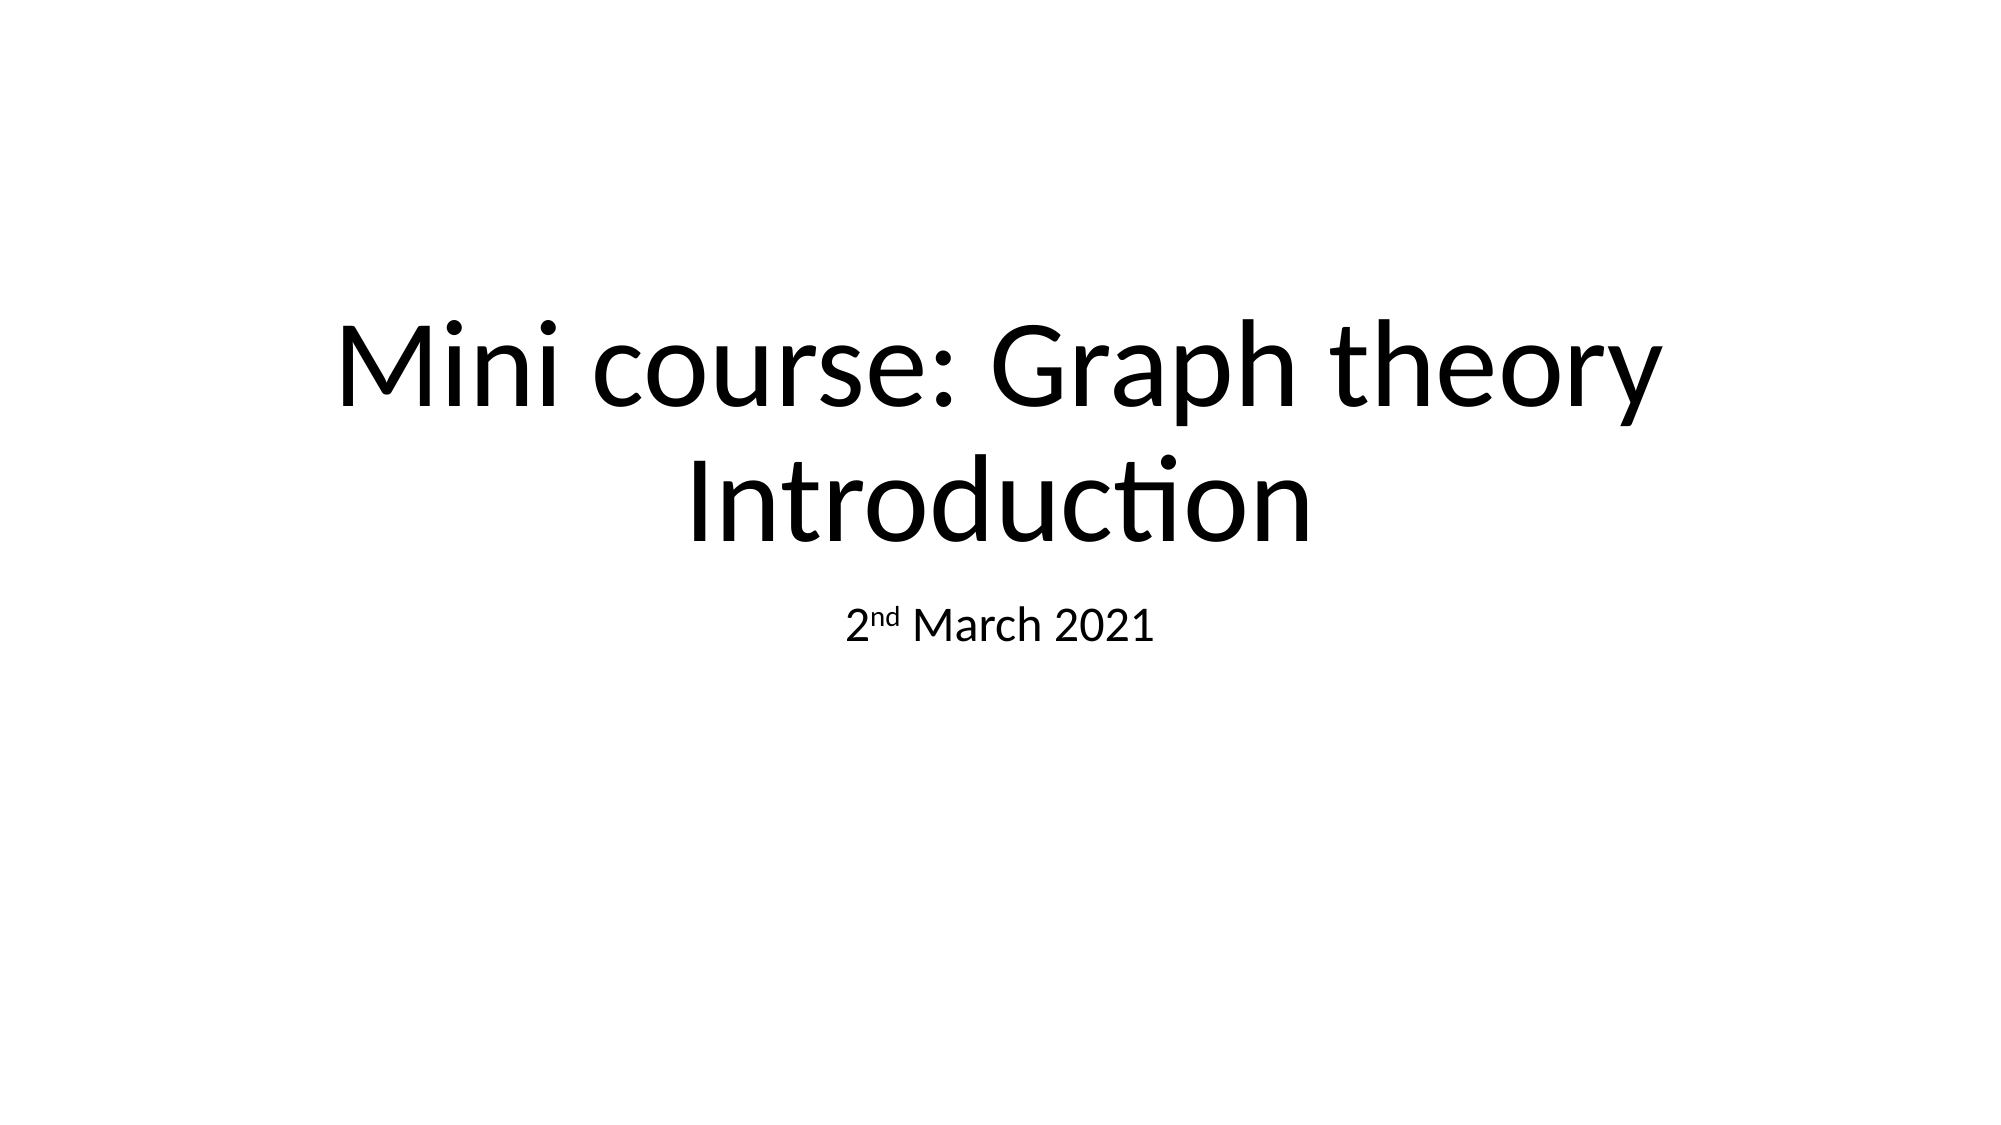

# Mini course: Graph theory Introduction
2nd March 2021